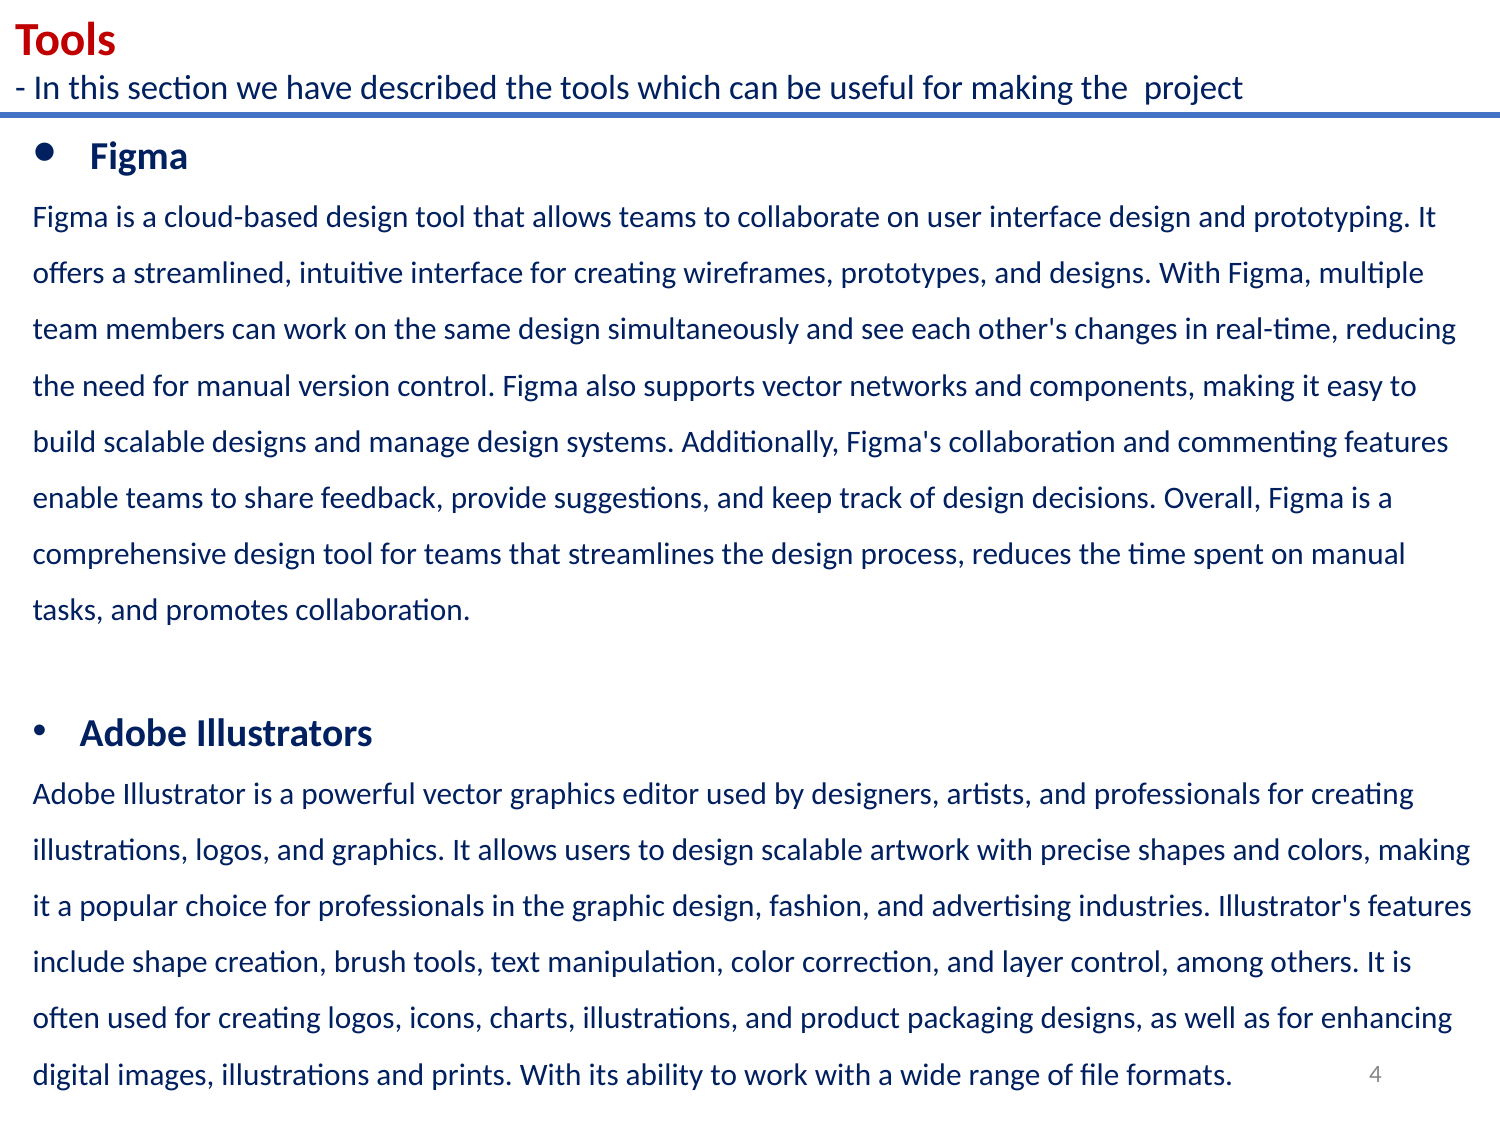

Tools
- In this section we have described the tools which can be useful for making the  project
Figma
Figma is a cloud-based design tool that allows teams to collaborate on user interface design and prototyping. It offers a streamlined, intuitive interface for creating wireframes, prototypes, and designs. With Figma, multiple team members can work on the same design simultaneously and see each other's changes in real-time, reducing the need for manual version control. Figma also supports vector networks and components, making it easy to build scalable designs and manage design systems. Additionally, Figma's collaboration and commenting features enable teams to share feedback, provide suggestions, and keep track of design decisions. Overall, Figma is a comprehensive design tool for teams that streamlines the design process, reduces the time spent on manual tasks, and promotes collaboration.

Adobe Illustrators
Adobe Illustrator is a powerful vector graphics editor used by designers, artists, and professionals for creating illustrations, logos, and graphics. It allows users to design scalable artwork with precise shapes and colors, making it a popular choice for professionals in the graphic design, fashion, and advertising industries. Illustrator's features include shape creation, brush tools, text manipulation, color correction, and layer control, among others. It is often used for creating logos, icons, charts, illustrations, and product packaging designs, as well as for enhancing digital images, illustrations and prints. With its ability to work with a wide range of file formats.

4